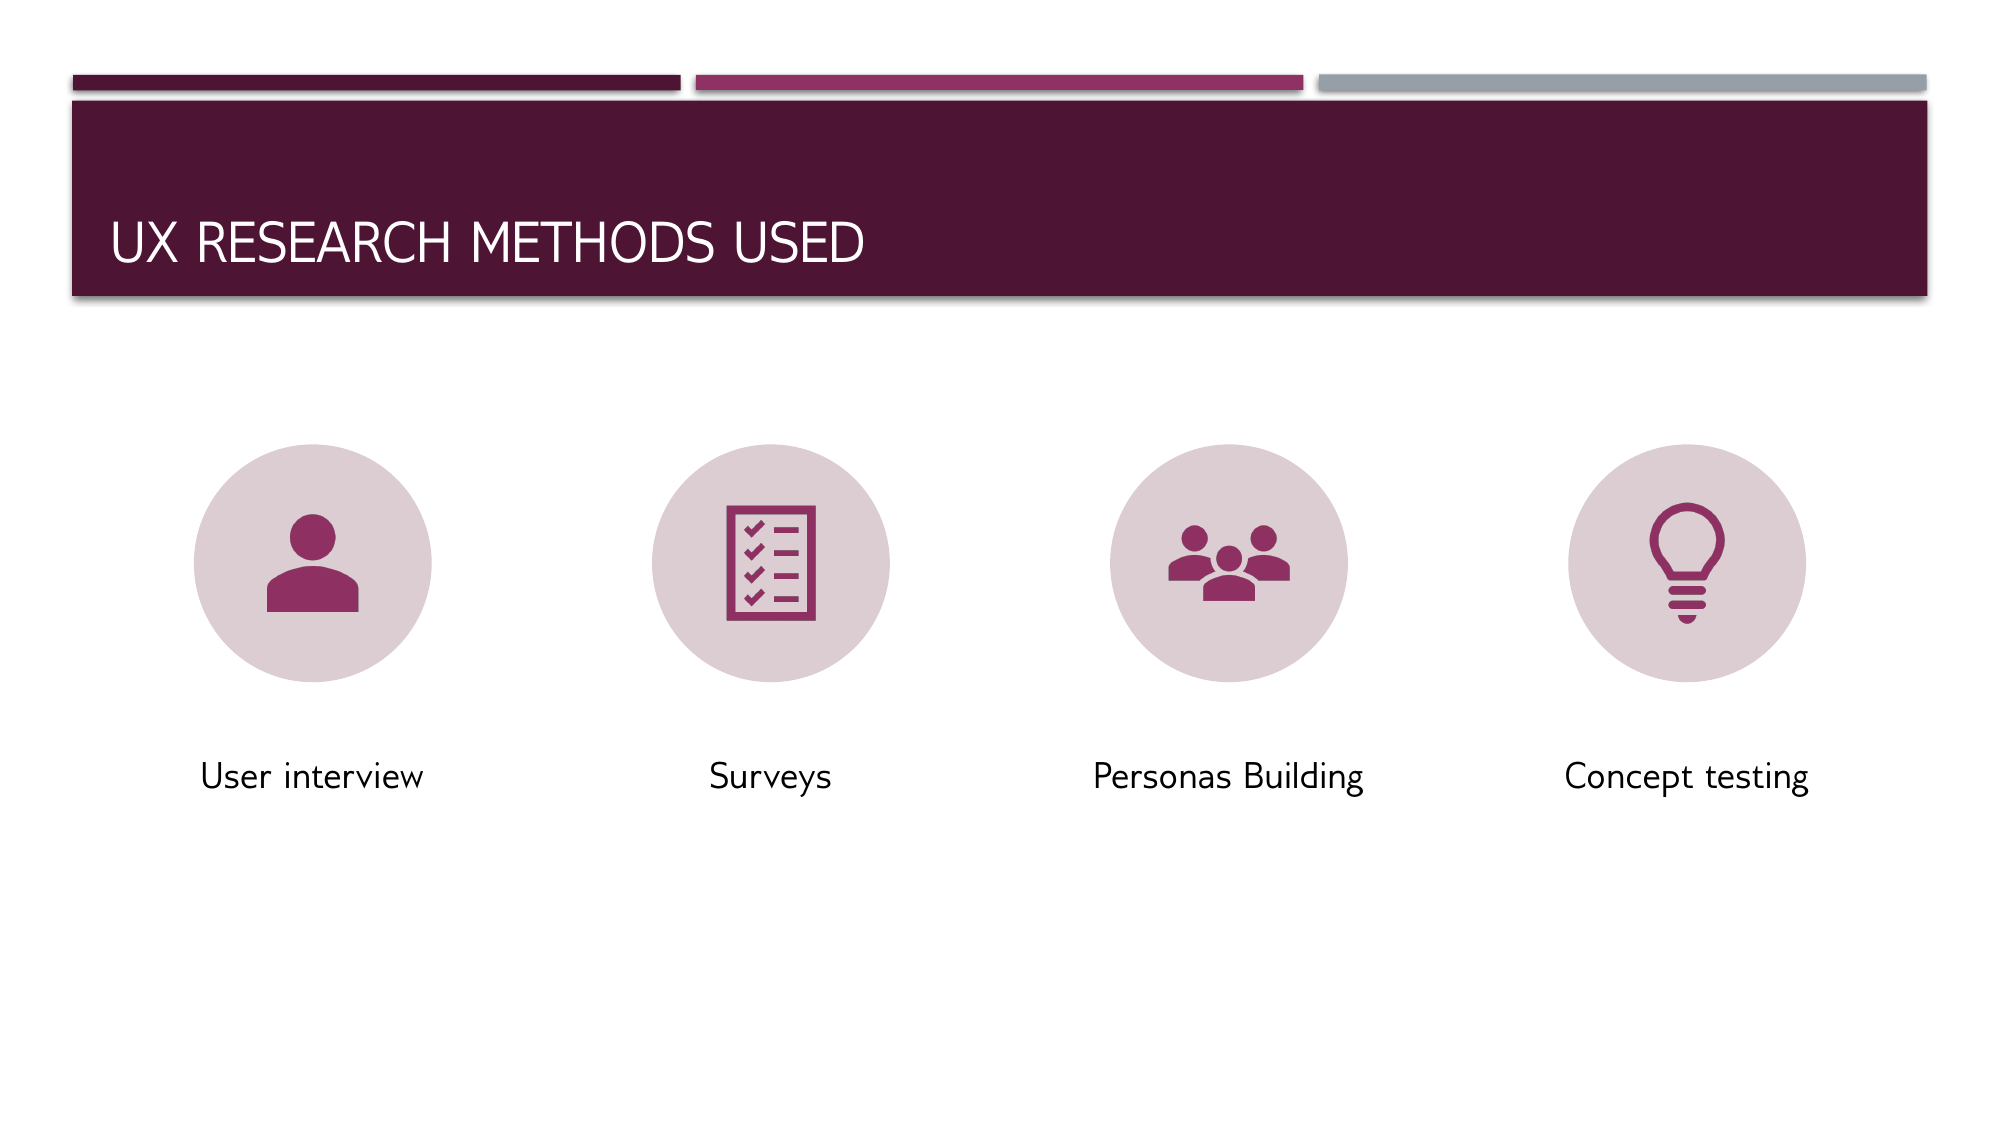

# Ux research methods USED
User interview
Surveys
Personas Building
Concept testing